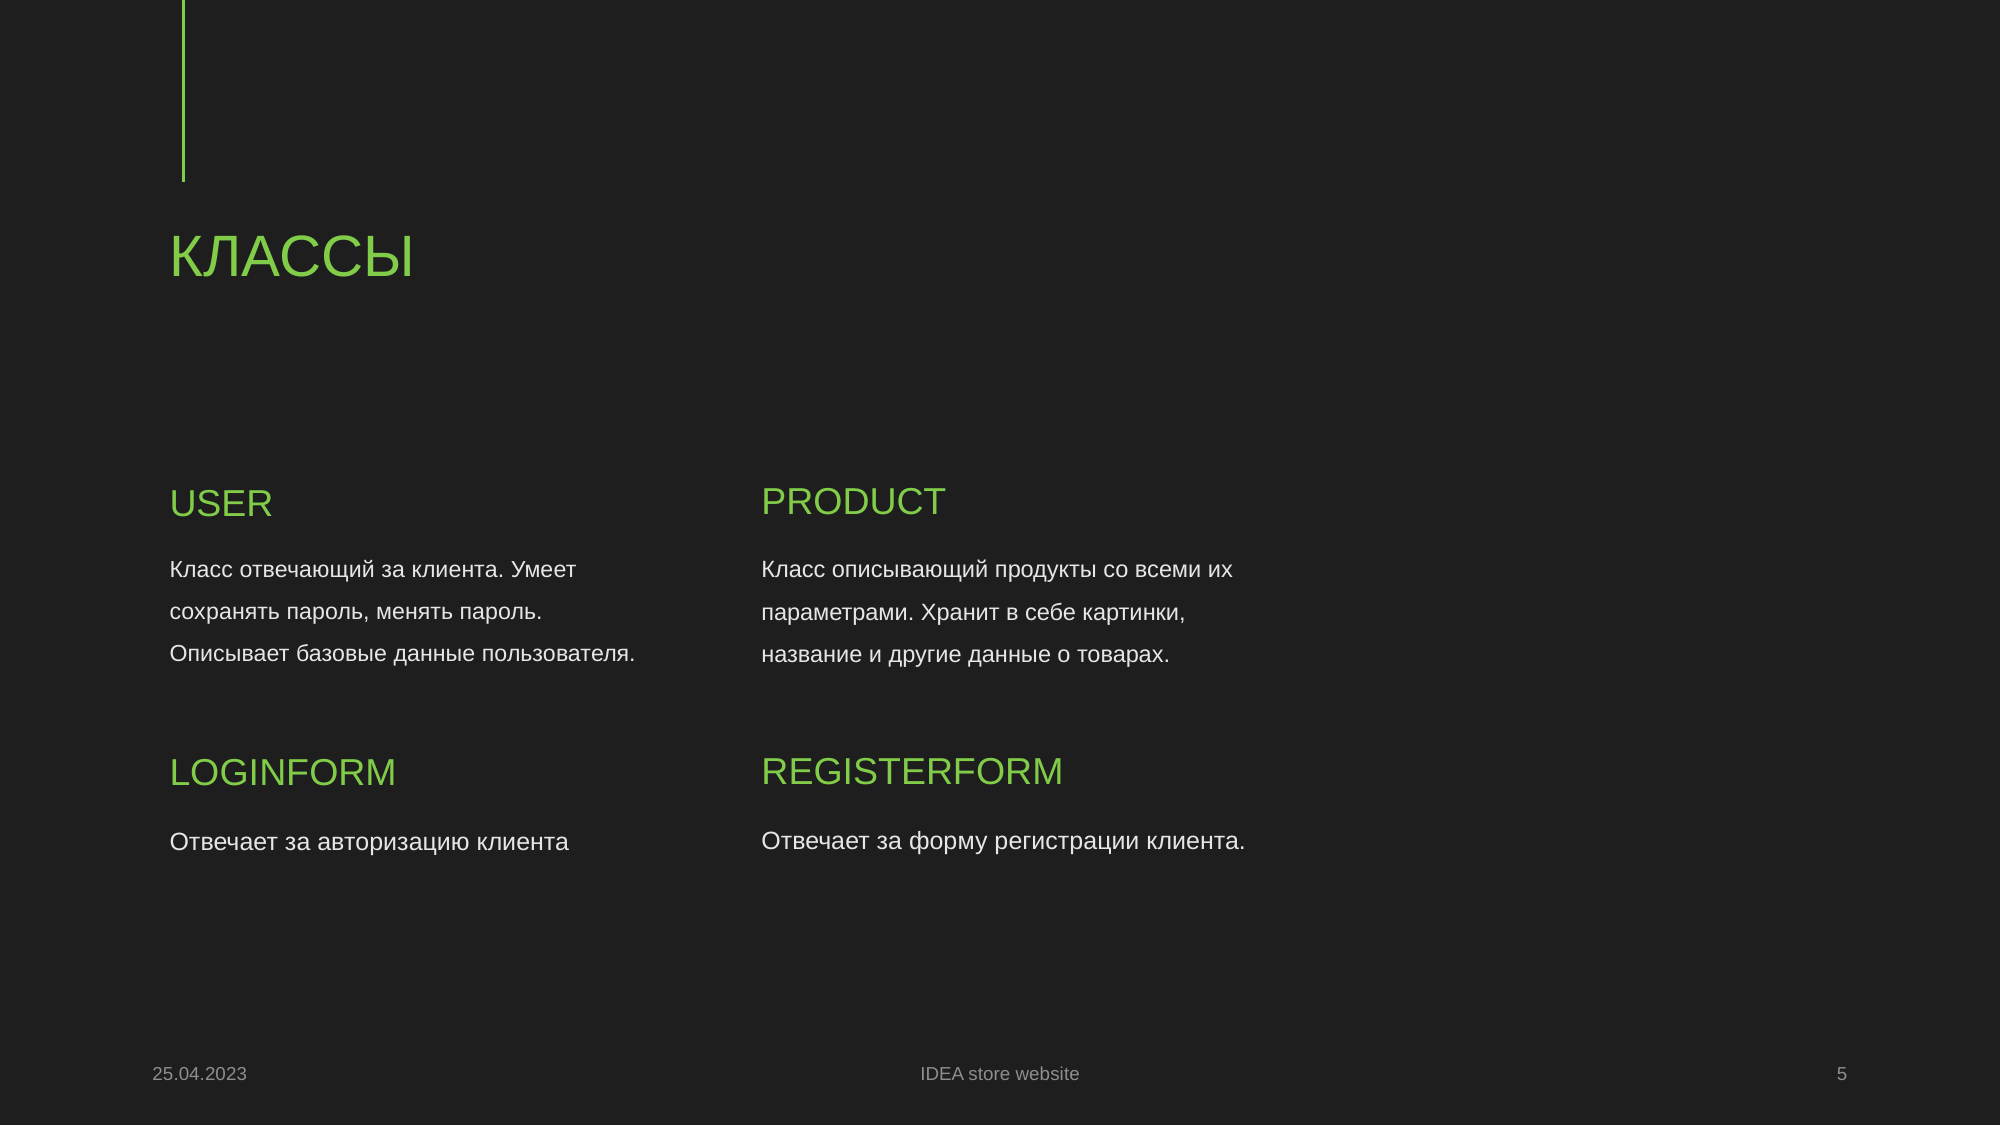

# Классы
User
product
Класс отвечающий за клиента. Умеет сохранять пароль, менять пароль. Описывает базовые данные пользователя.
Класс описывающий продукты со всеми их параметрами. Хранит в себе картинки, название и другие данные о товарах.
Registerform
Loginform
Отвечает за форму регистрации клиента.
Отвечает за авторизацию клиента
25.04.2023
IDEA store website
5